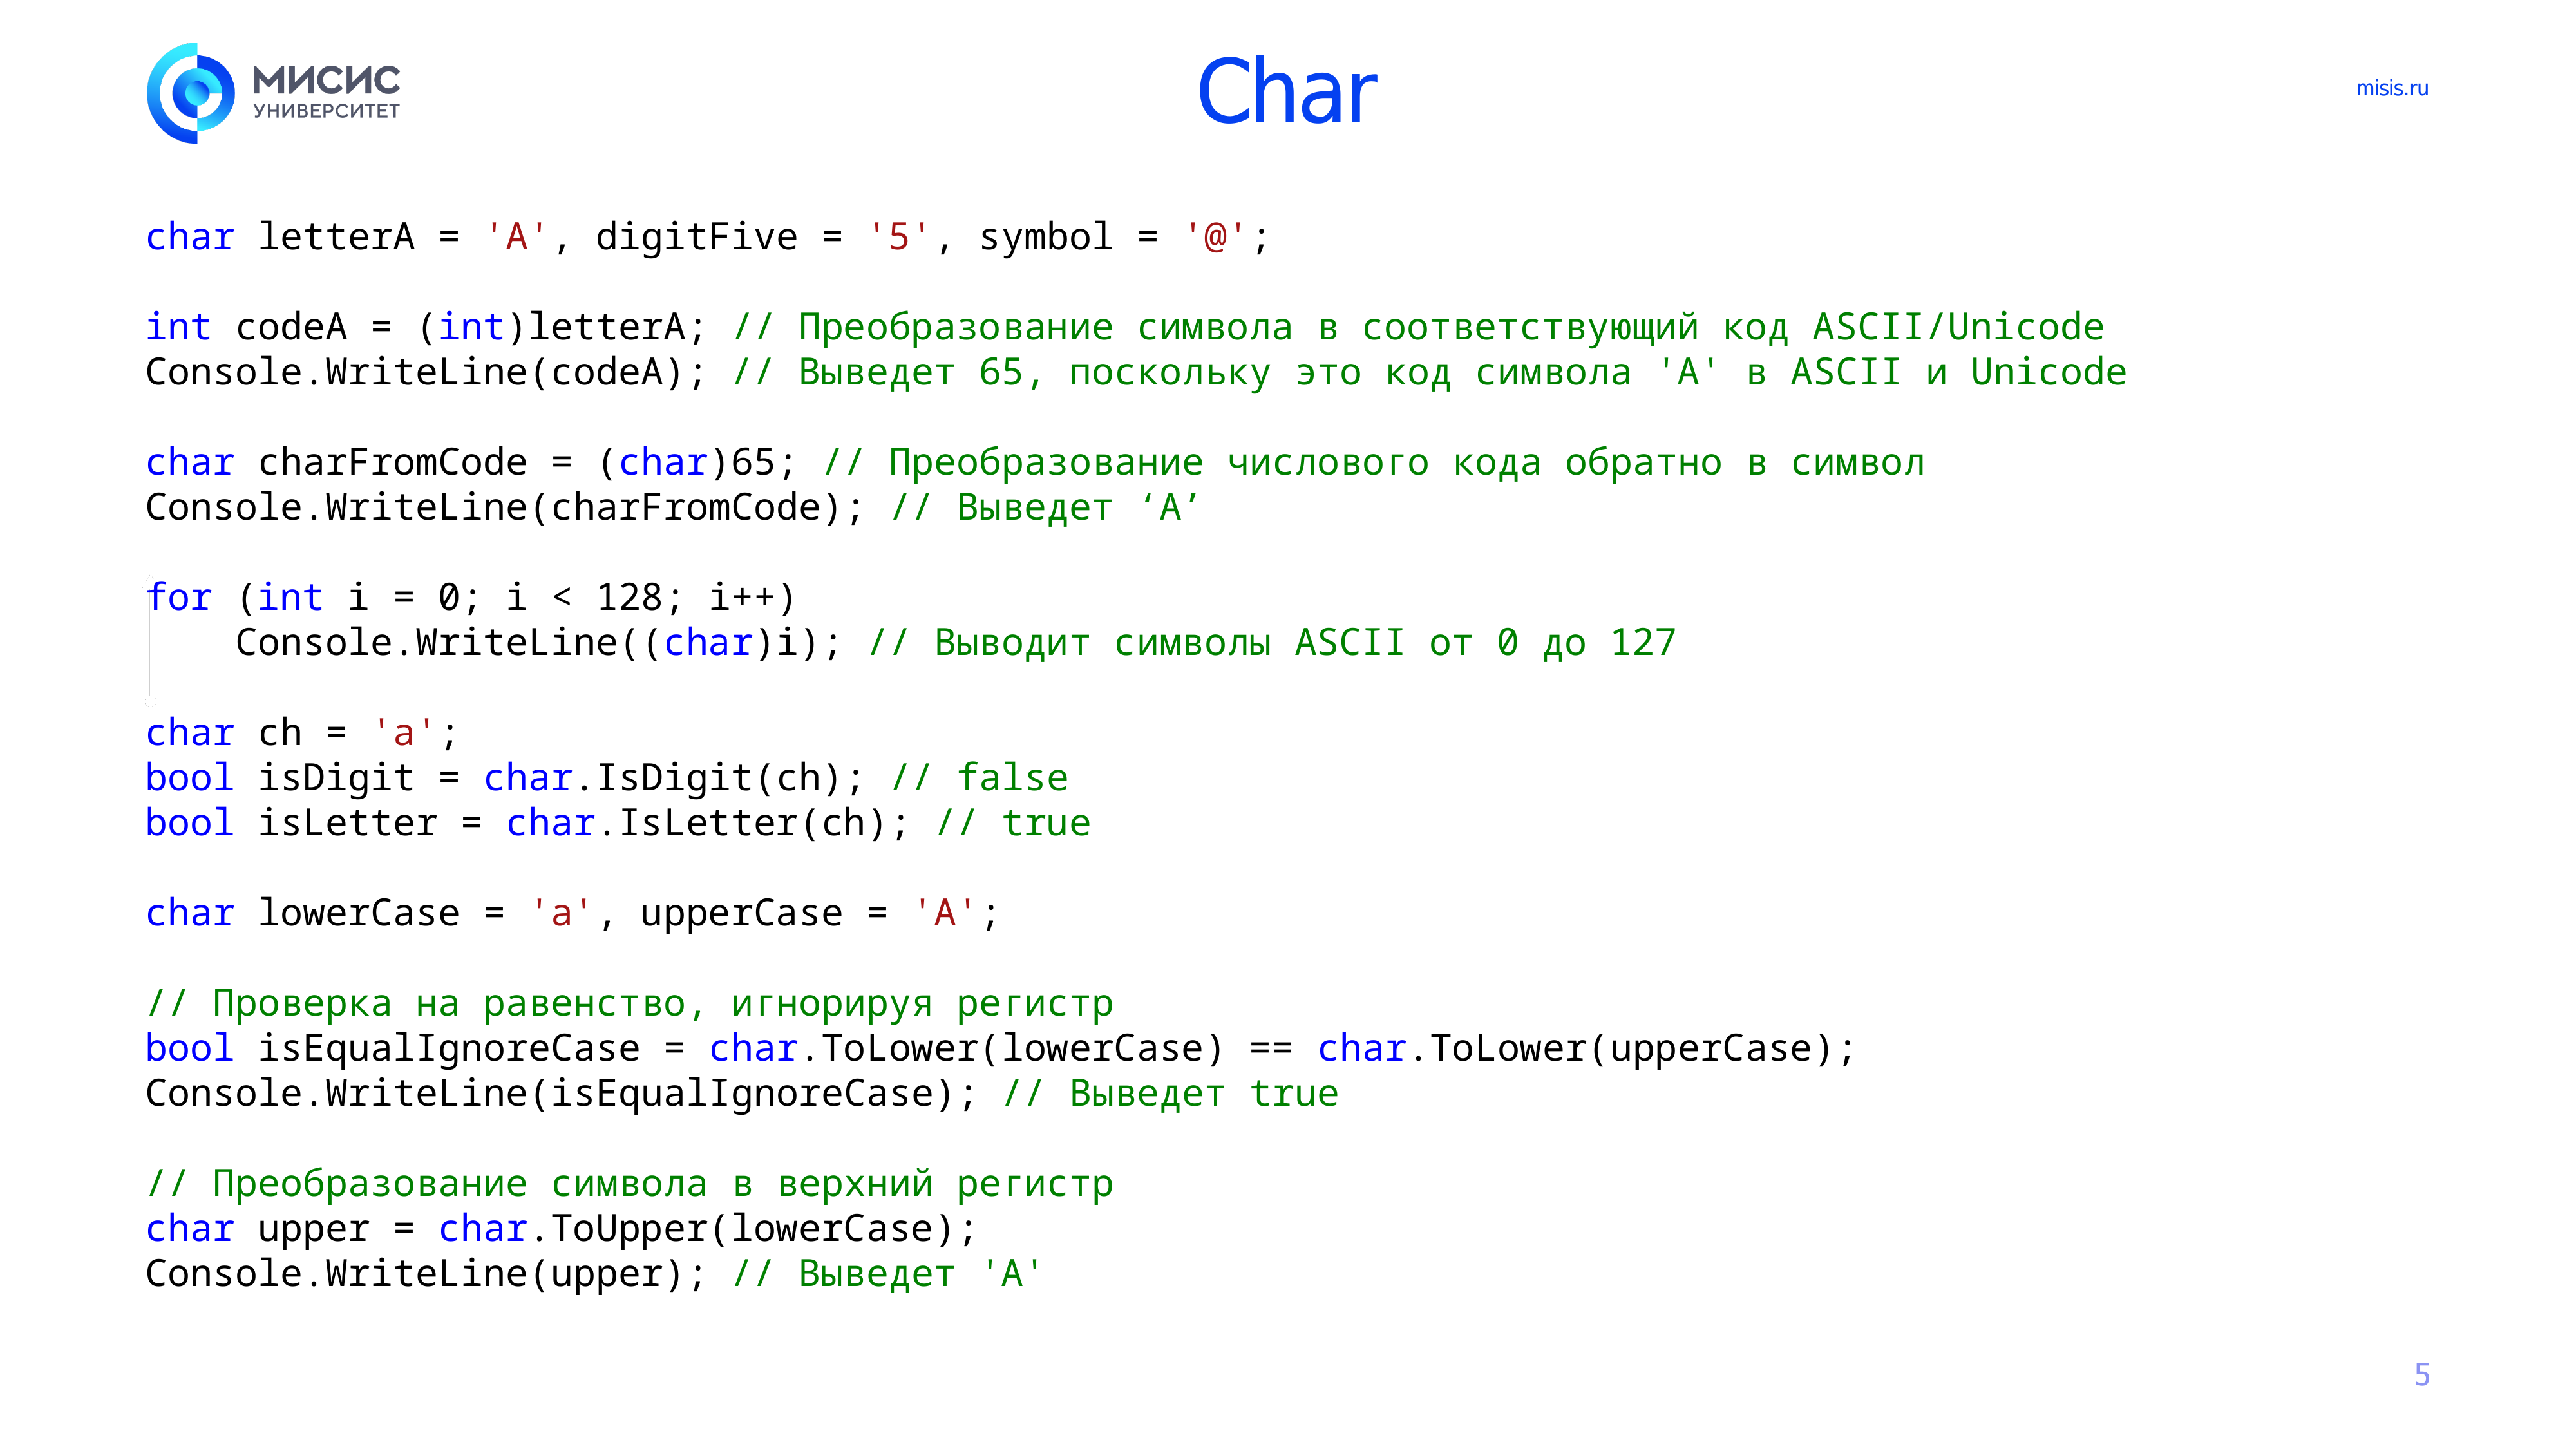

# Char
char letterA = 'A', digitFive = '5', symbol = '@';

int codeA = (int)letterA; // Преобразование символа в соответствующий код ASCII/Unicode
Console.WriteLine(codeA); // Выведет 65, поскольку это код символа 'A' в ASCII и Unicode

char charFromCode = (char)65; // Преобразование числового кода обратно в символ
Console.WriteLine(charFromCode); // Выведет ‘A’

for (int i = 0; i < 128; i++)
    Console.WriteLine((char)i); // Выводит символы ASCII от 0 до 127

char ch = 'a';
bool isDigit = char.IsDigit(ch); // false
bool isLetter = char.IsLetter(ch); // true

char lowerCase = 'a', upperCase = 'A';

// Проверка на равенство, игнорируя регистр
bool isEqualIgnoreCase = char.ToLower(lowerCase) == char.ToLower(upperCase);
Console.WriteLine(isEqualIgnoreCase); // Выведет true

// Преобразование символа в верхний регистр
char upper = char.ToUpper(lowerCase);
Console.WriteLine(upper); // Выведет 'A'
5